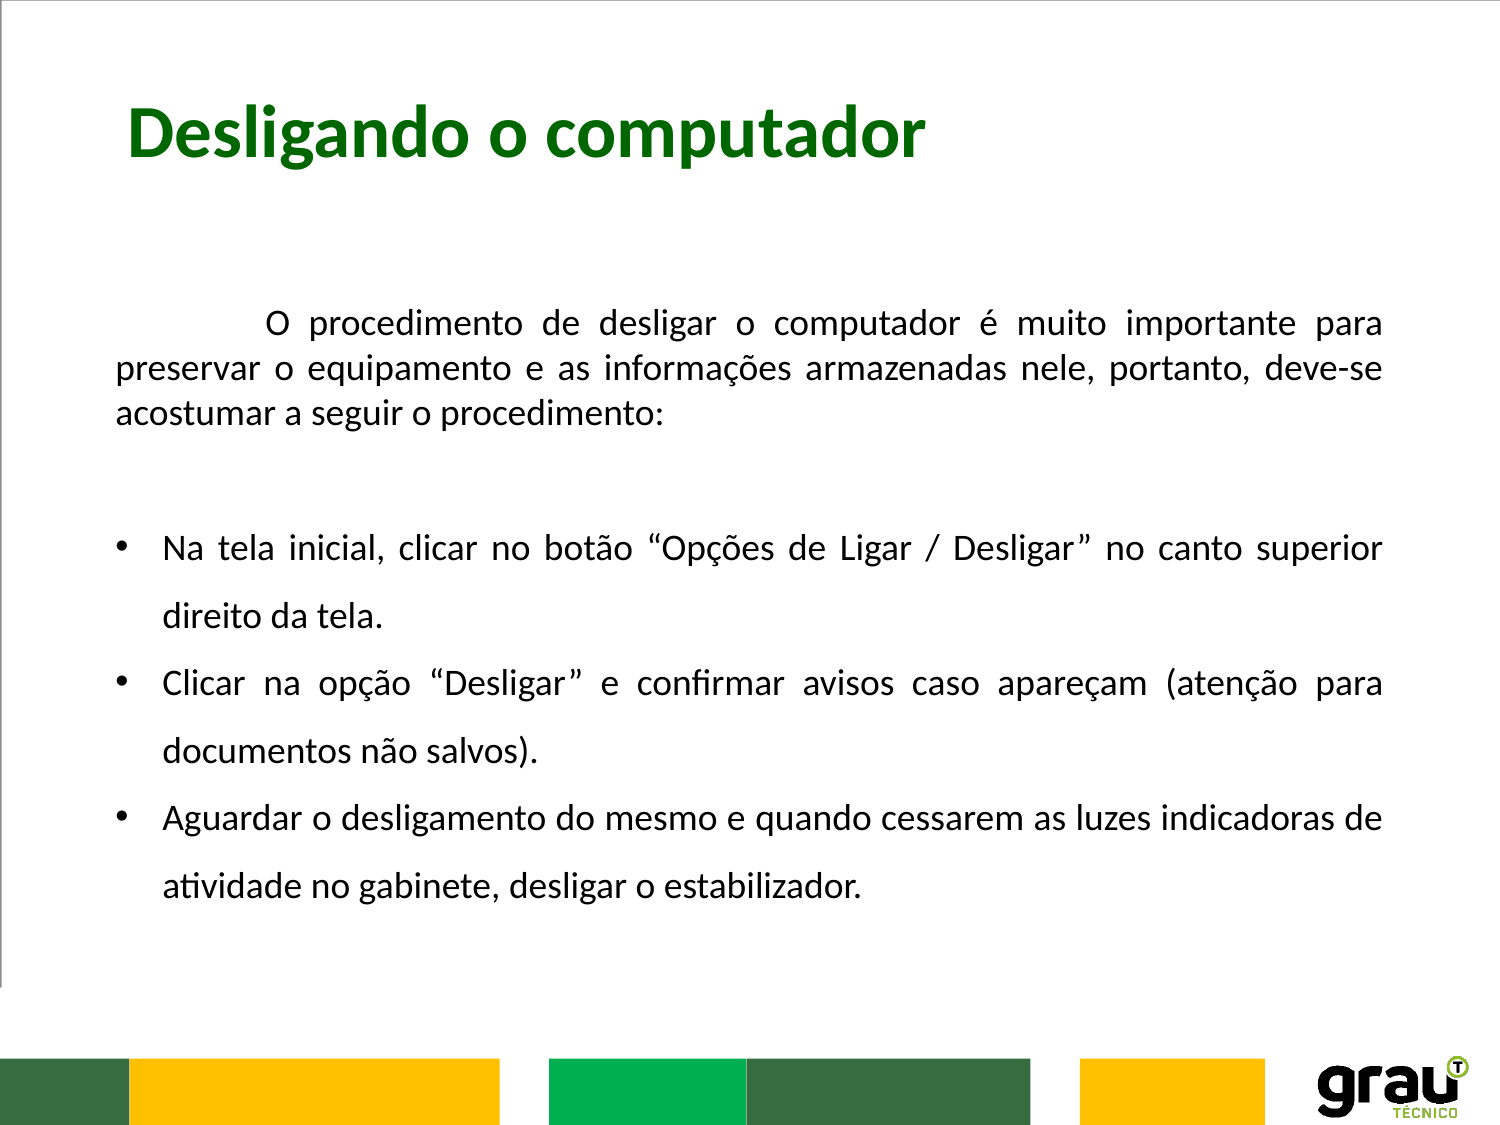

Desligando o computador
	O procedimento de desligar o computador é muito importante para preservar o equipamento e as informações armazenadas nele, portanto, deve-se acostumar a seguir o procedimento:

Na tela inicial, clicar no botão “Opções de Ligar / Desligar” no canto superior direito da tela.
Clicar na opção “Desligar” e confirmar avisos caso apareçam (atenção para documentos não salvos).
Aguardar o desligamento do mesmo e quando cessarem as luzes indicadoras de atividade no gabinete, desligar o estabilizador.